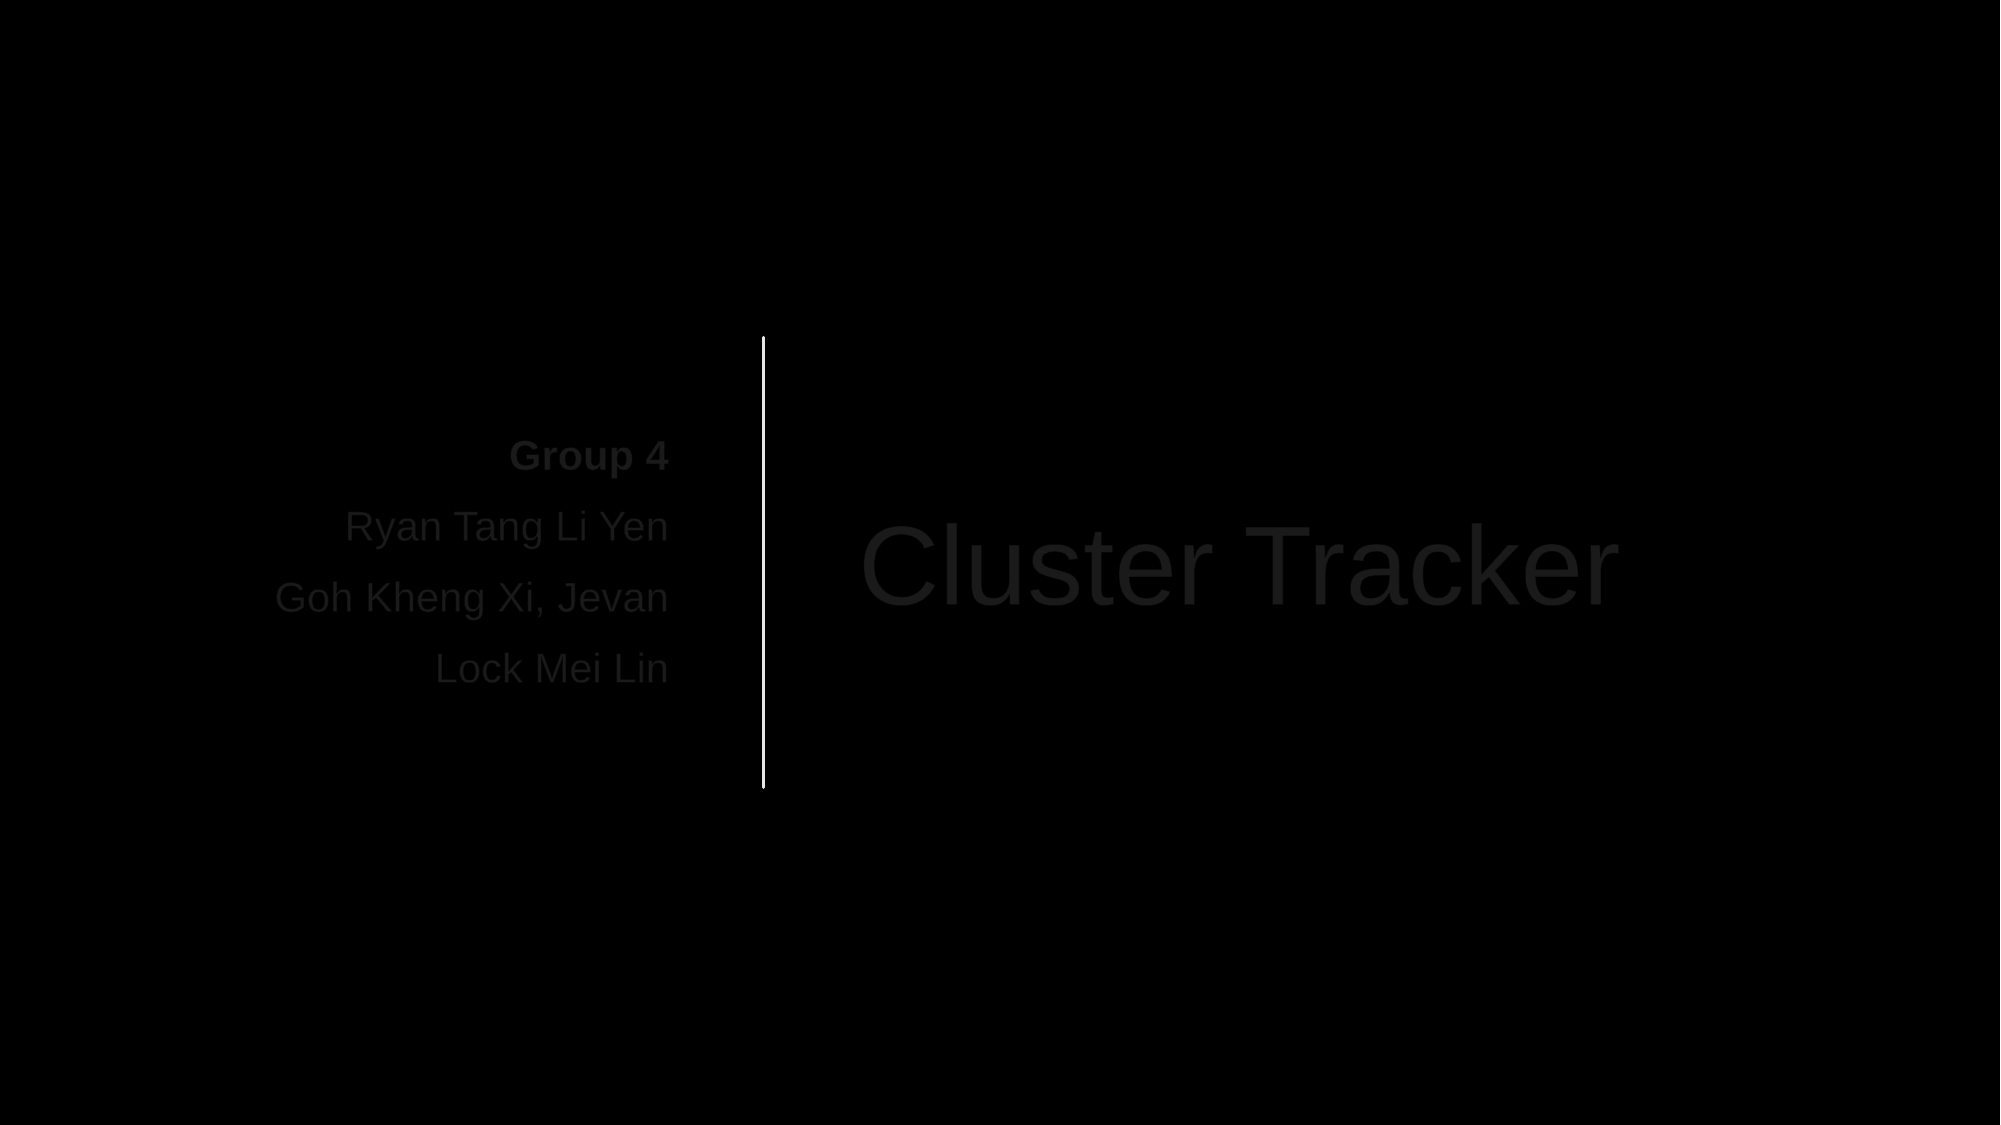

Group 4
Ryan Tang Li Yen
Goh Kheng Xi, Jevan
Lock Mei Lin
# Cluster Tracker